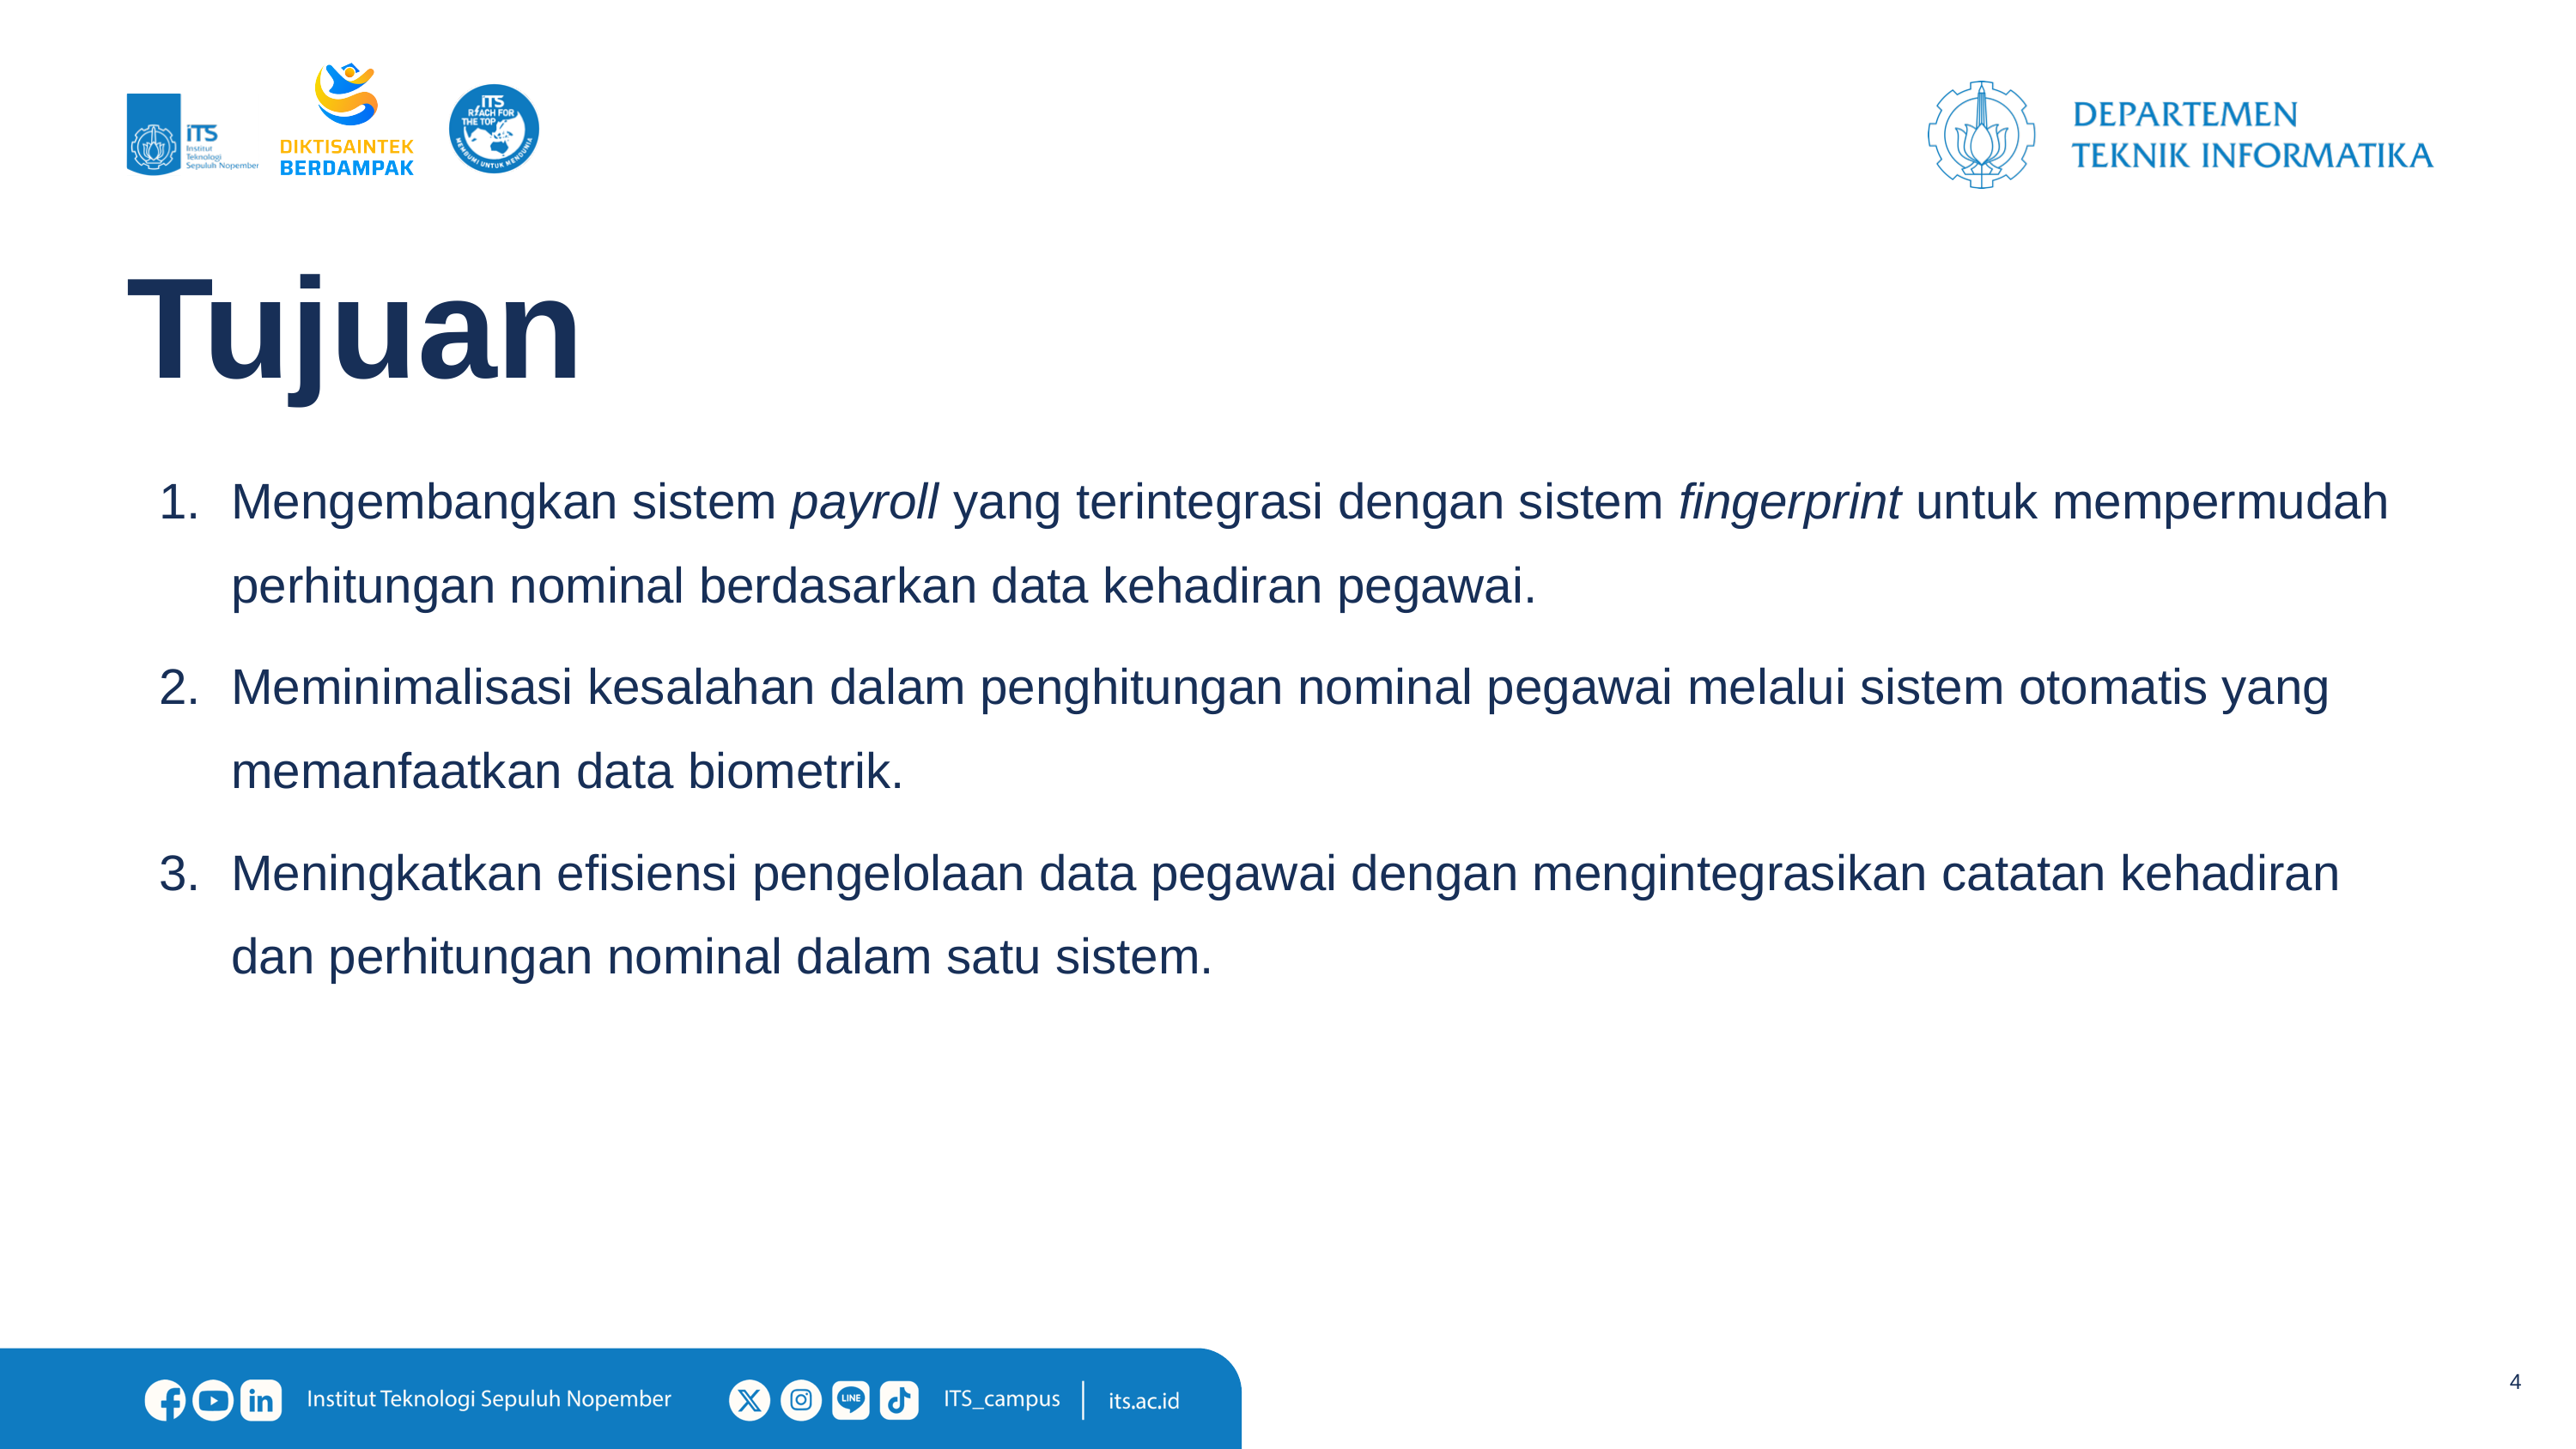

# Tujuan
Mengembangkan sistem payroll yang terintegrasi dengan sistem fingerprint untuk mempermudah perhitungan nominal berdasarkan data kehadiran pegawai.
Meminimalisasi kesalahan dalam penghitungan nominal pegawai melalui sistem otomatis yang memanfaatkan data biometrik.
Meningkatkan efisiensi pengelolaan data pegawai dengan mengintegrasikan catatan kehadiran dan perhitungan nominal dalam satu sistem.
4